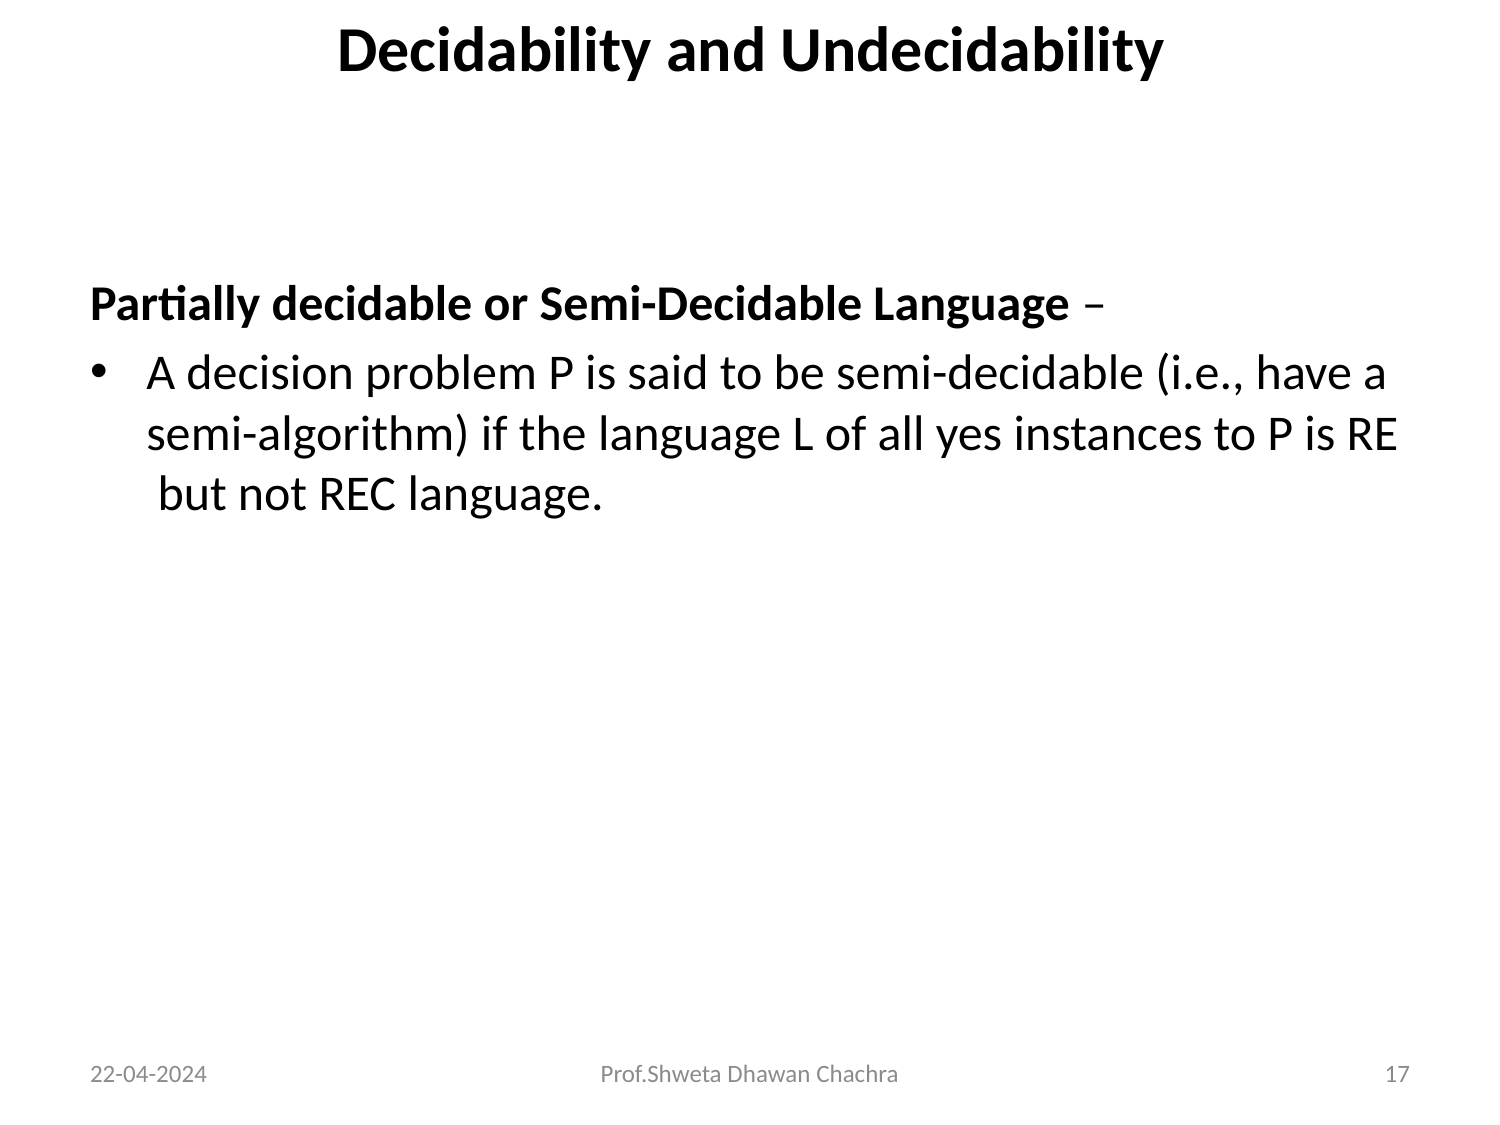

# Decidability and Undecidability
Partially decidable or Semi-Decidable Language –
A decision problem P is said to be semi-decidable (i.e., have a semi-algorithm) if the language L of all yes instances to P is RE  but not REC language.

22-04-2024
Prof.Shweta Dhawan Chachra
17